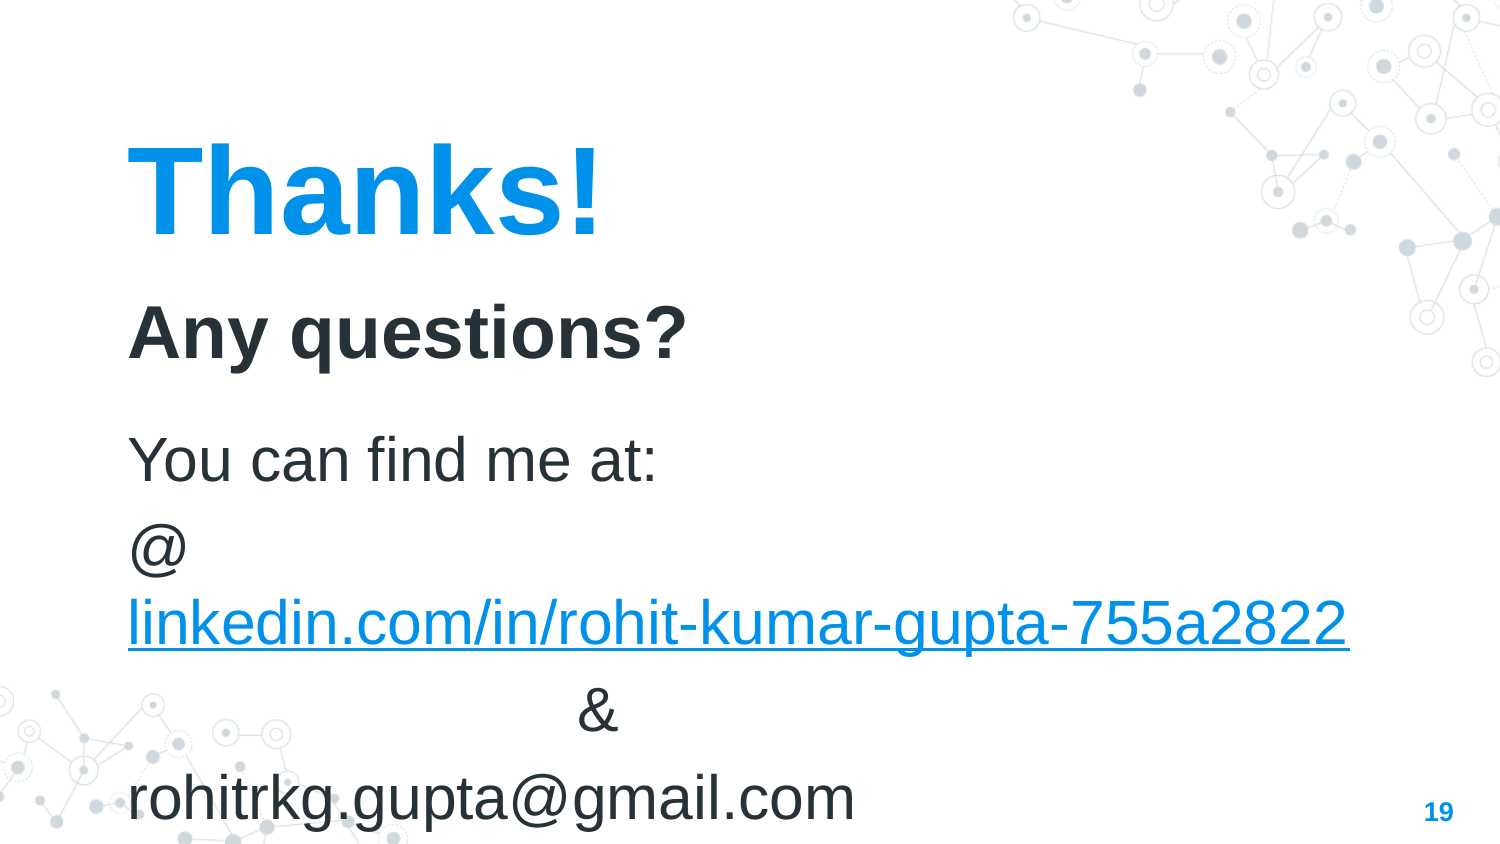

Thanks!
Any questions?
You can find me at:
@linkedin.com/in/rohit-kumar-gupta-755a2822
 			&
rohitrkg.gupta@gmail.com
19